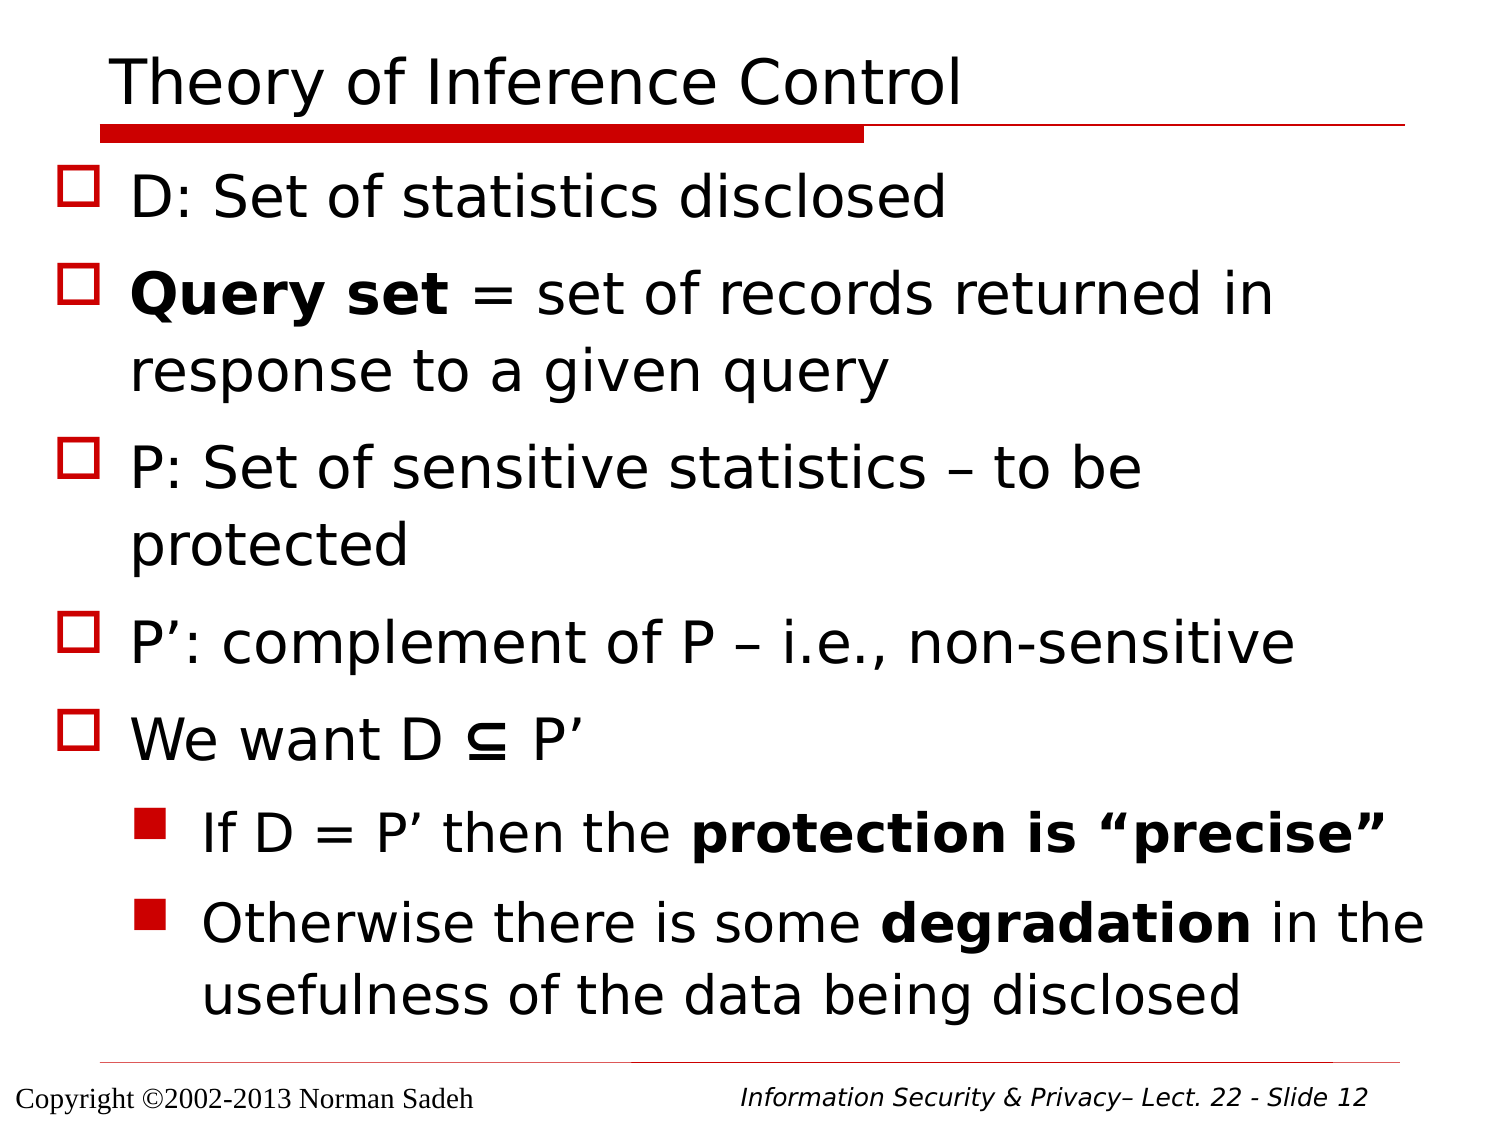

# Theory of Inference Control
D: Set of statistics disclosed
Query set = set of records returned in response to a given query
P: Set of sensitive statistics – to be protected
P’: complement of P – i.e., non-sensitive
We want D ⊆ P’
If D = P’ then the protection is “precise”
Otherwise there is some degradation in the usefulness of the data being disclosed